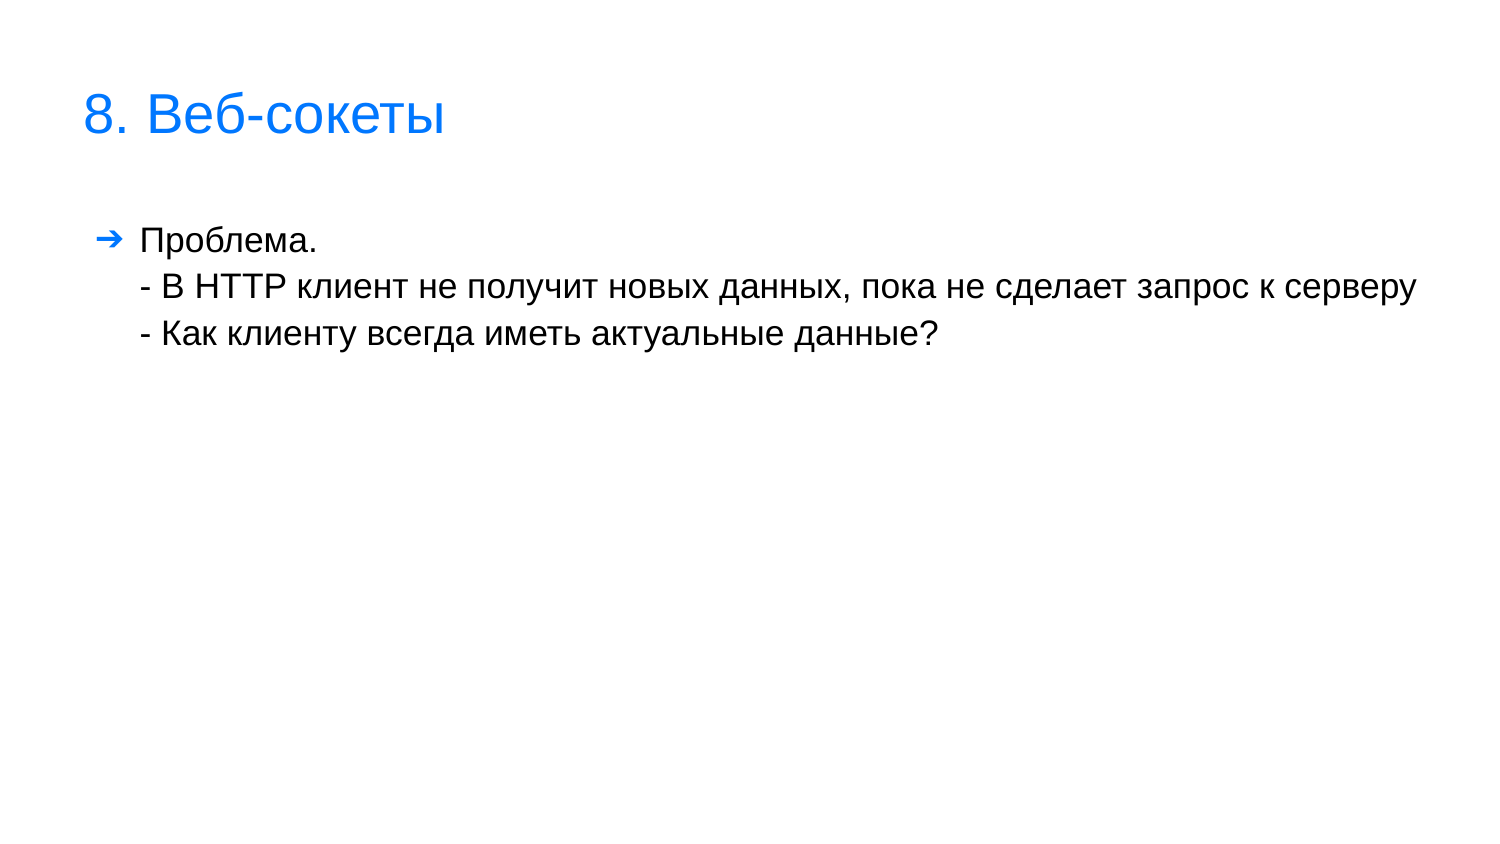

8. Веб-сокеты

Проблема.
- В HTTP клиент не получит новых данных, пока не сделает запрос к серверу
- Как клиенту всегда иметь актуальные данные?